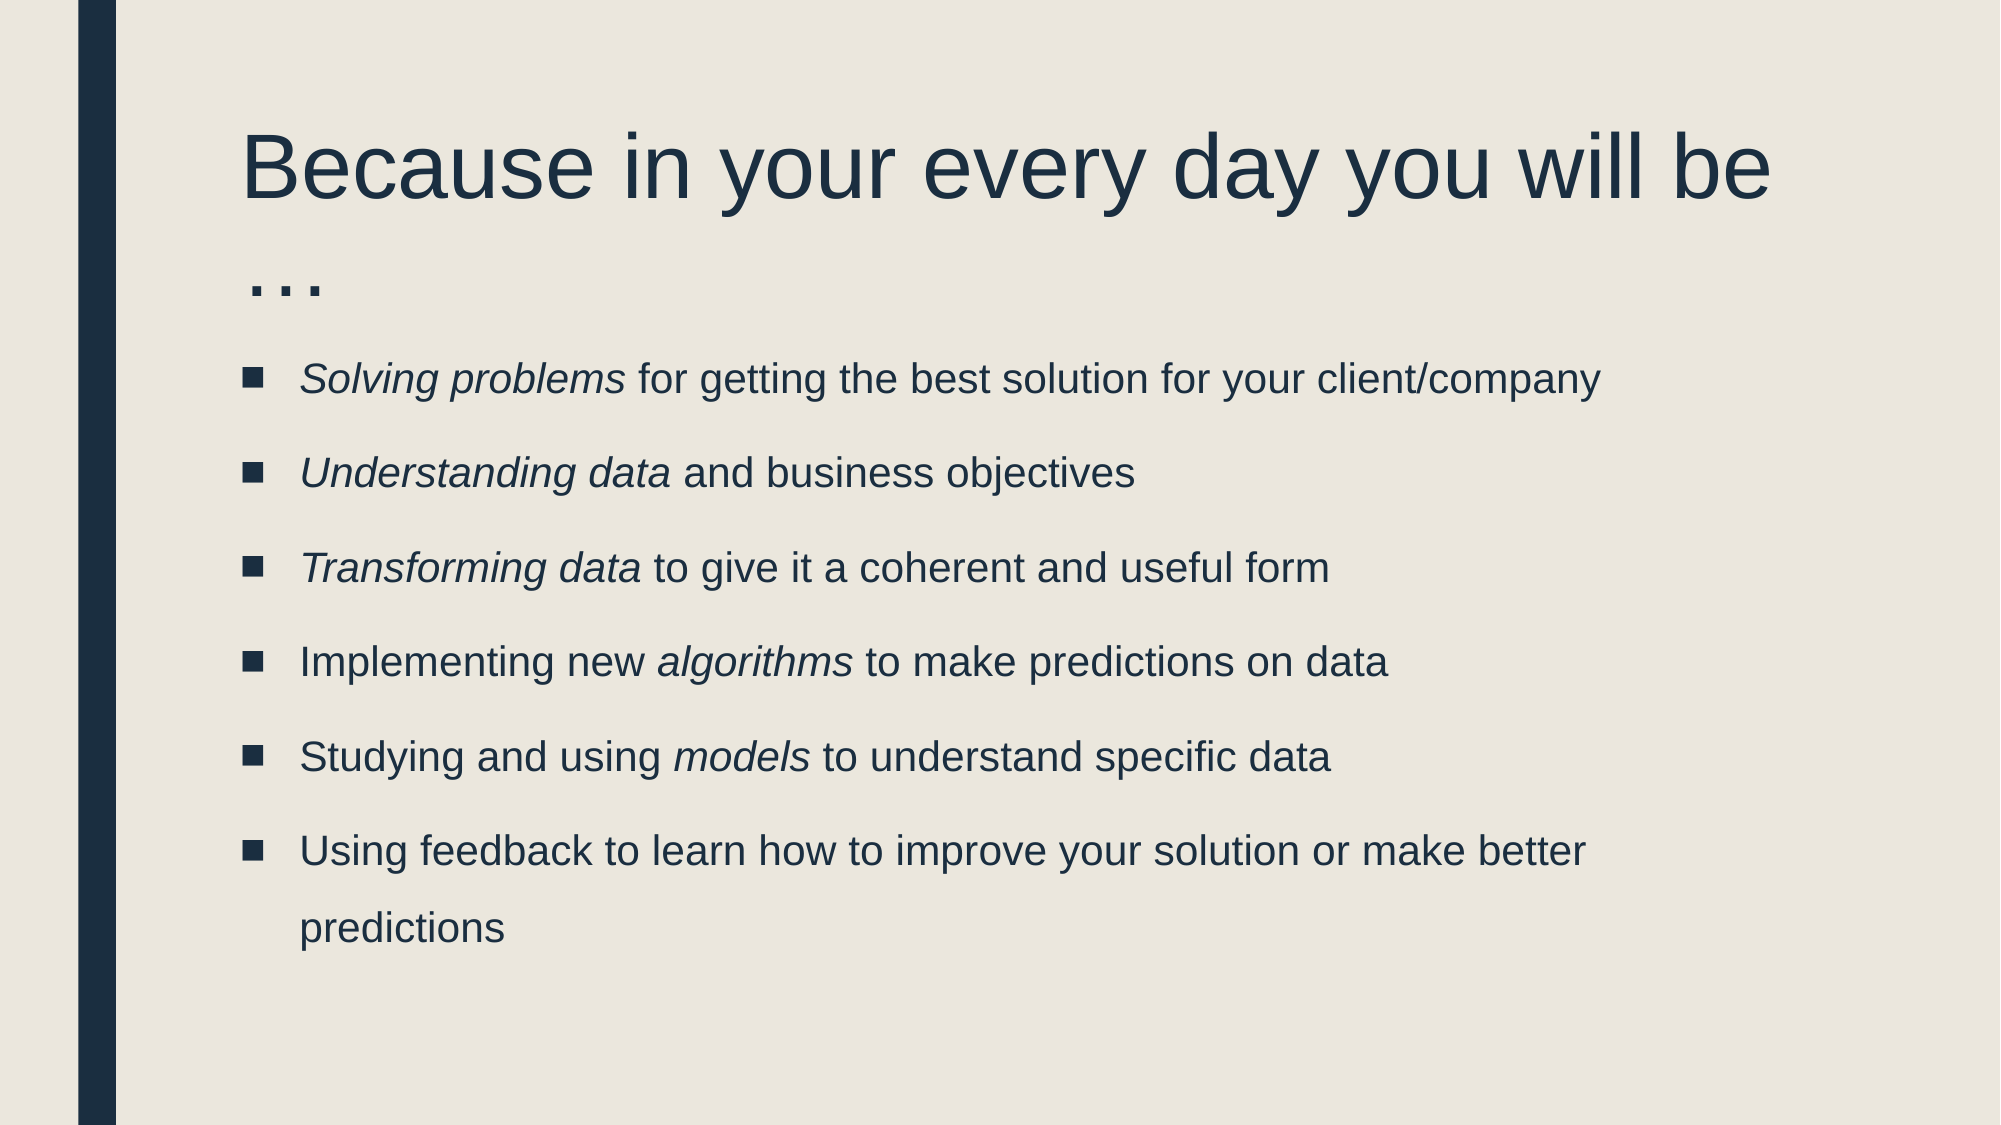

# Because in your every day you will be …
Solving problems for getting the best solution for your client/company
Understanding data and business objectives
Transforming data to give it a coherent and useful form
Implementing new algorithms to make predictions on data
Studying and using models to understand specific data
Using feedback to learn how to improve your solution or make better predictions